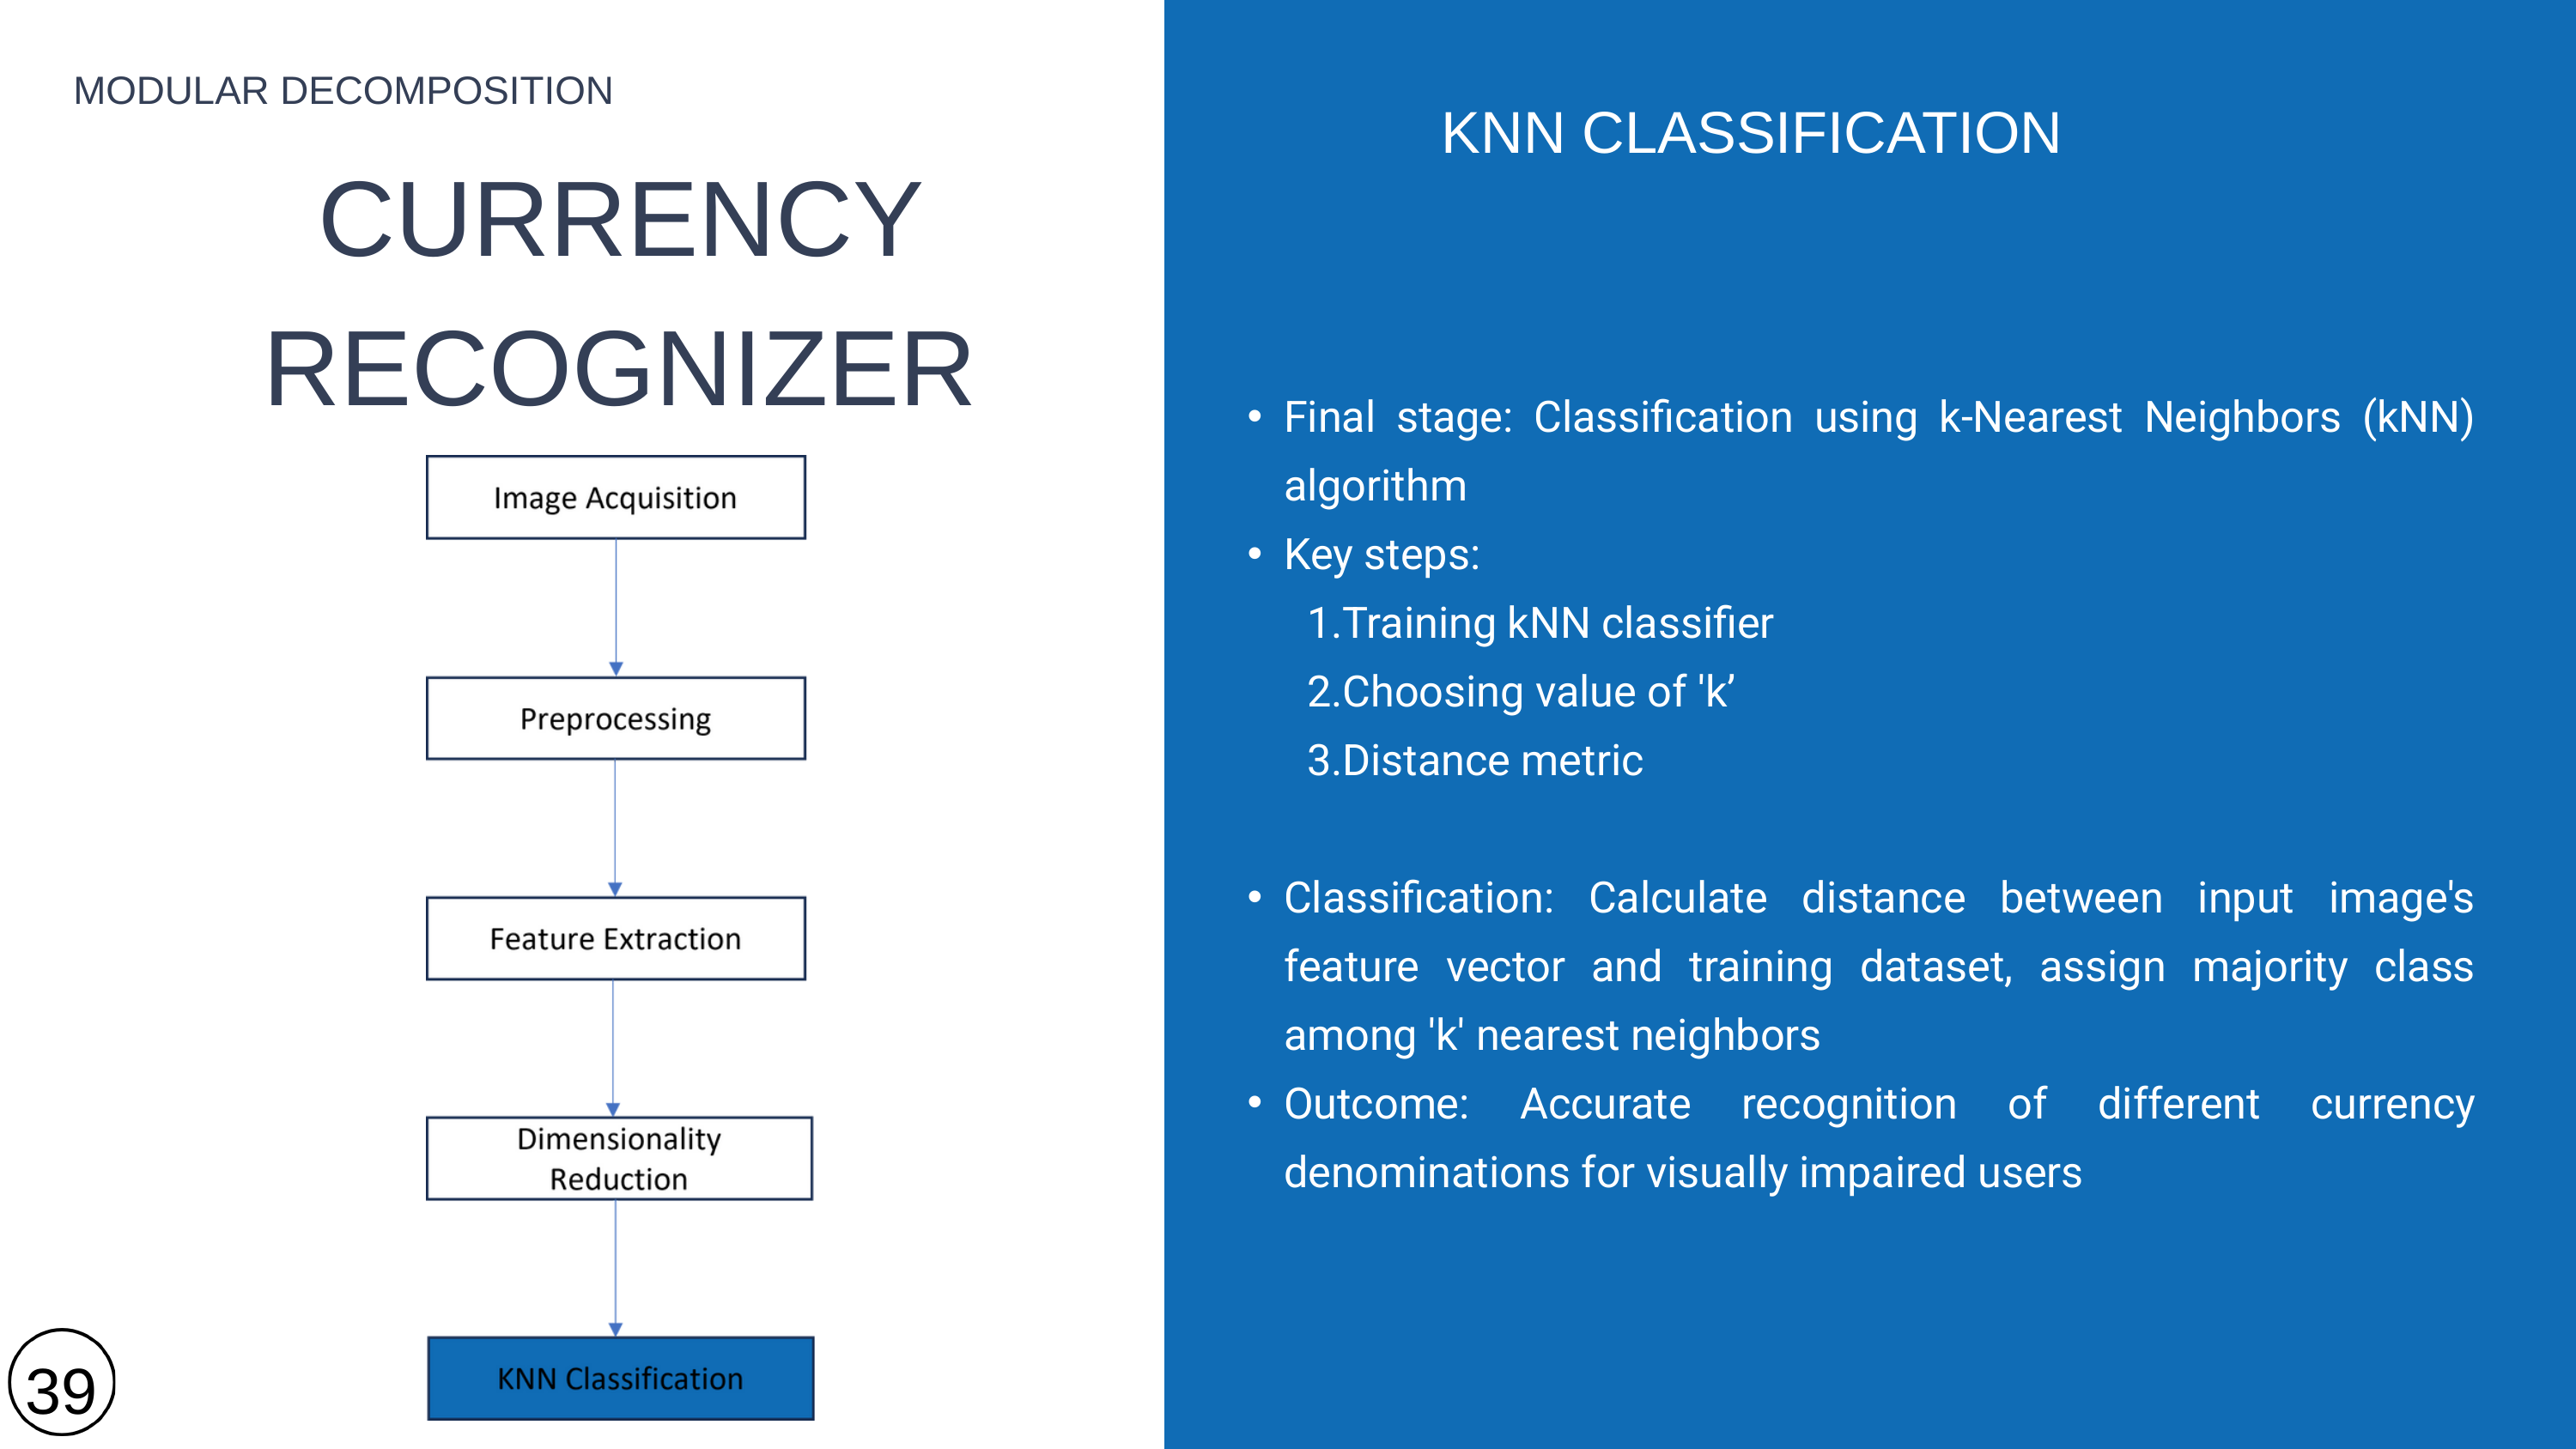

MODULAR DECOMPOSITION
 KNN CLASSIFICATION

CURRENCY RECOGNIZER
Final stage: Classification using k-Nearest Neighbors (kNN) algorithm
Key steps:
         1.Training kNN classifier
         2.Choosing value of 'k’
         3.Distance metric

Classification: Calculate distance between input image's feature vector and training dataset, assign majority class among 'k' nearest neighbors
Outcome: Accurate recognition of different currency denominations for visually impaired users

39